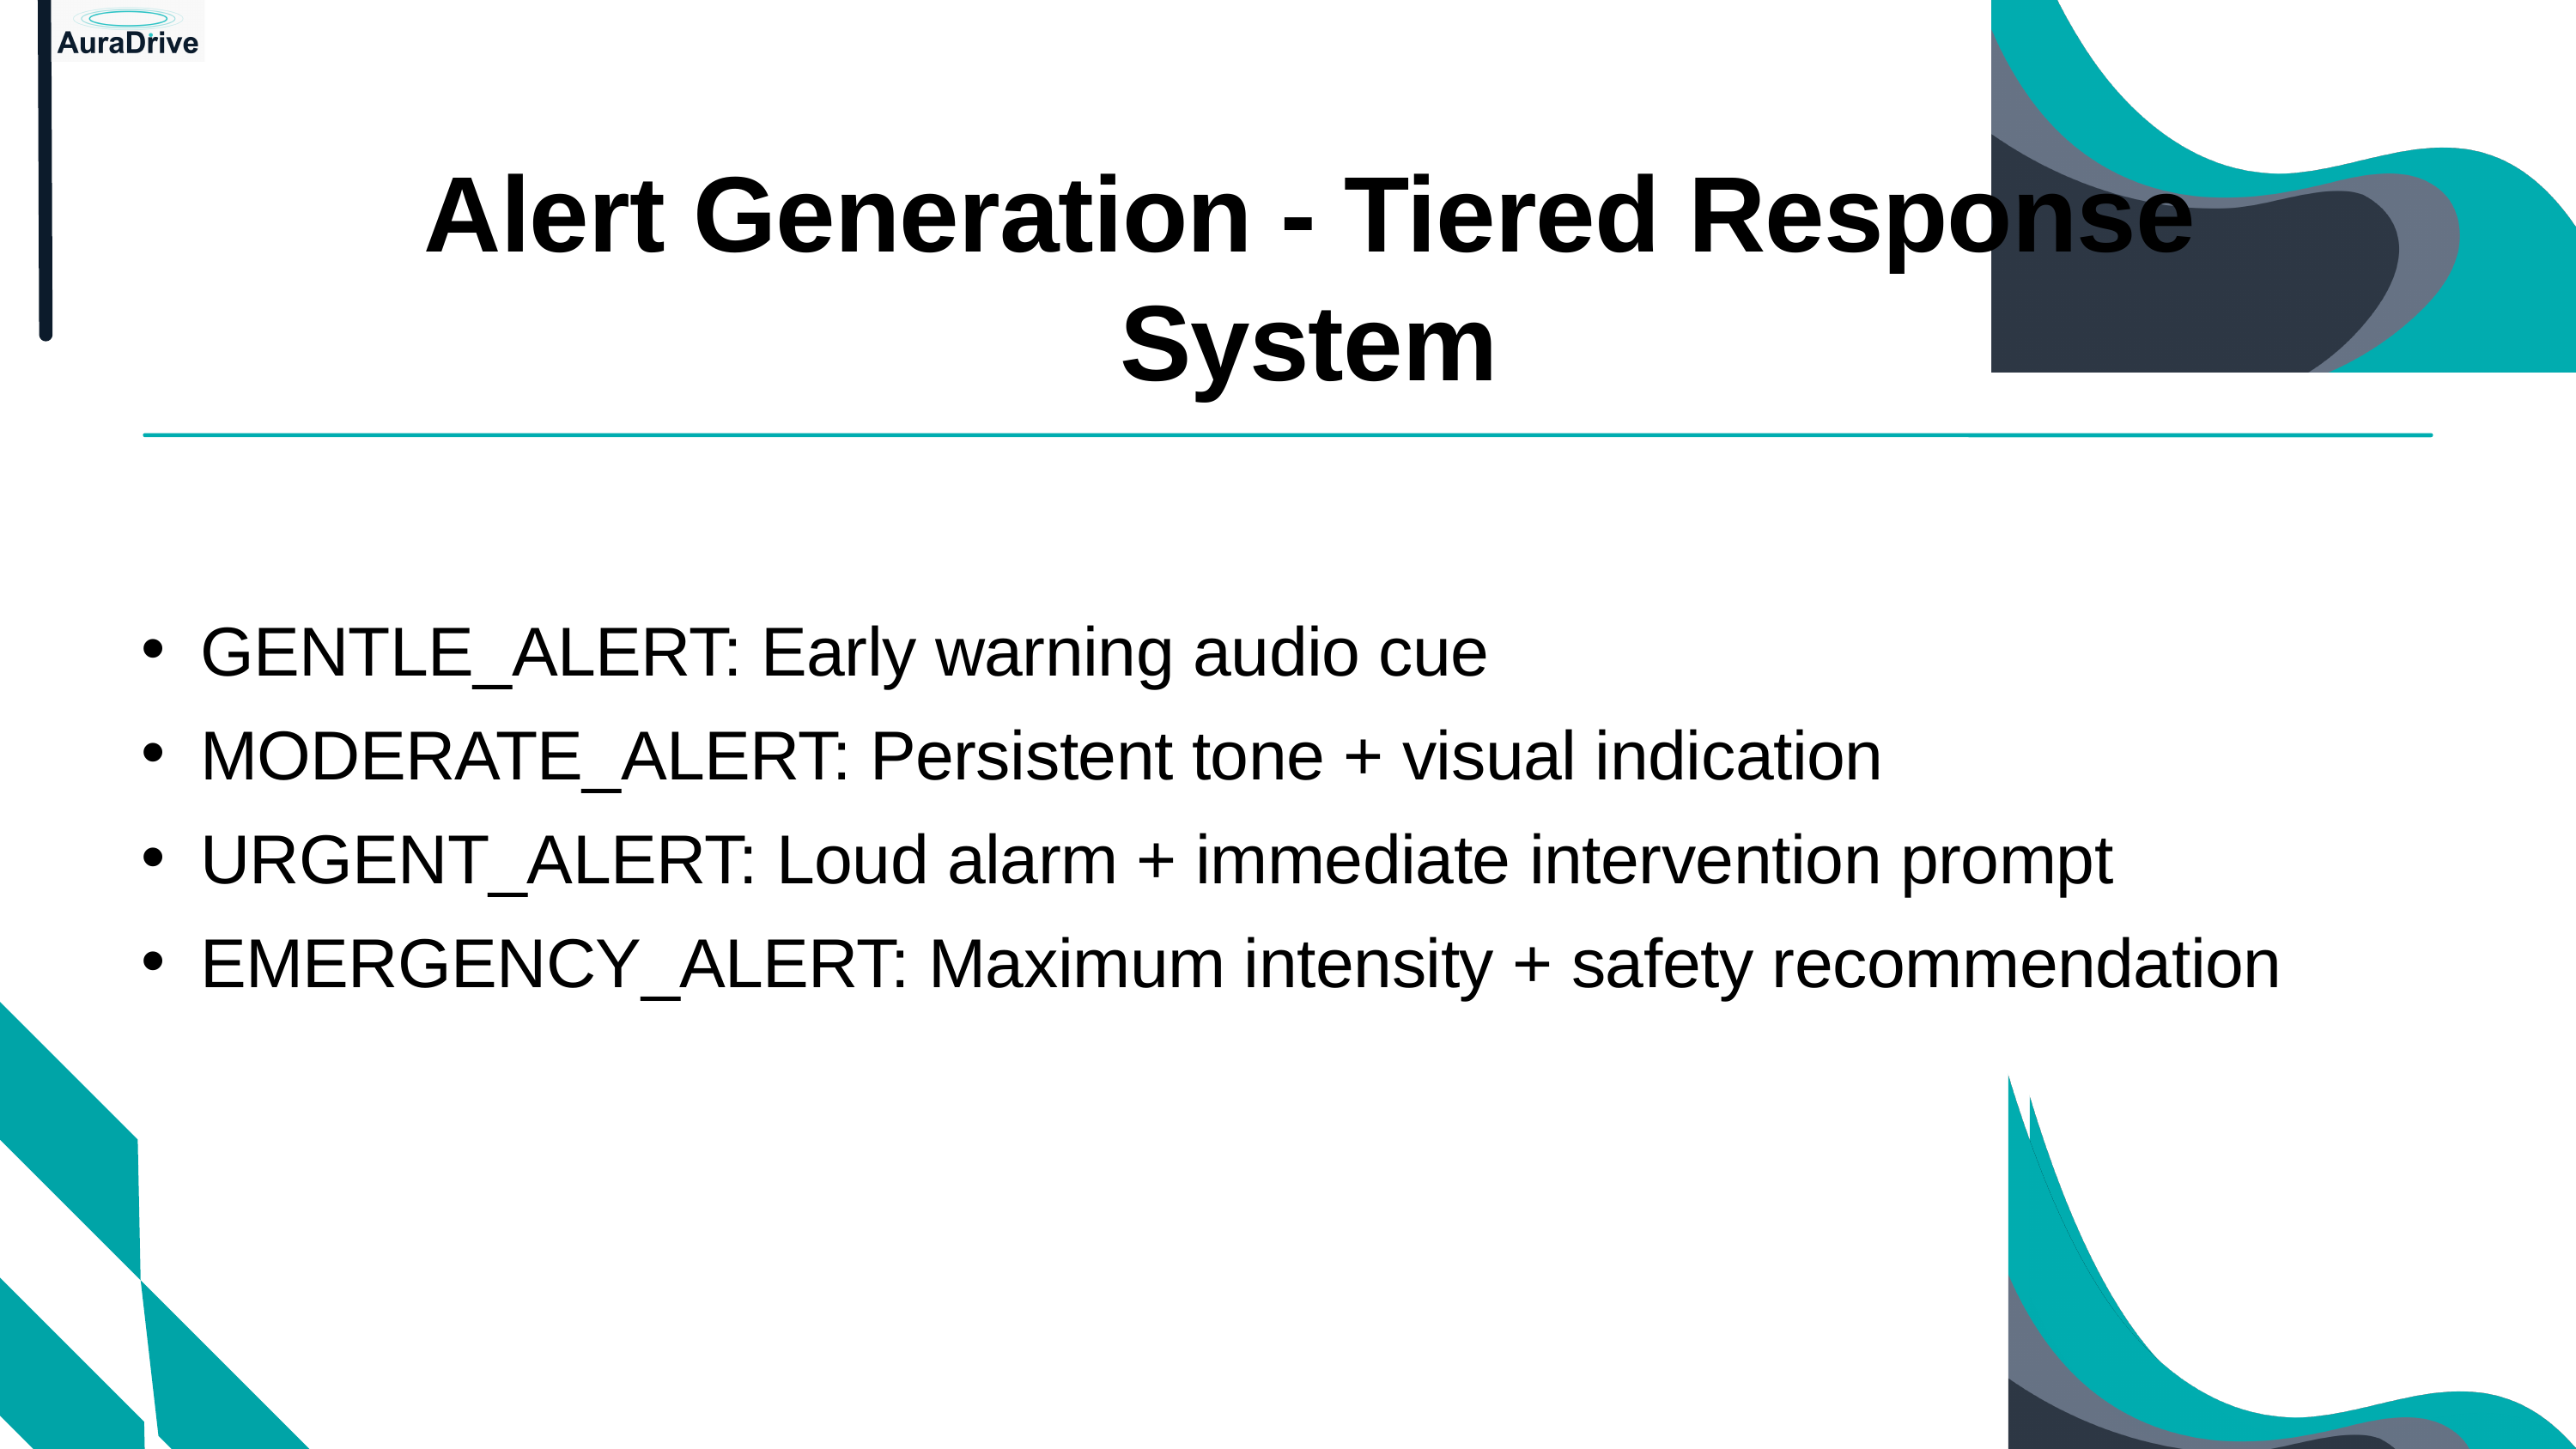

Alert Generation - Tiered Response System

GENTLE_ALERT: Early warning audio cue
MODERATE_ALERT: Persistent tone + visual indication
URGENT_ALERT: Loud alarm + immediate intervention prompt
EMERGENCY_ALERT: Maximum intensity + safety recommendation